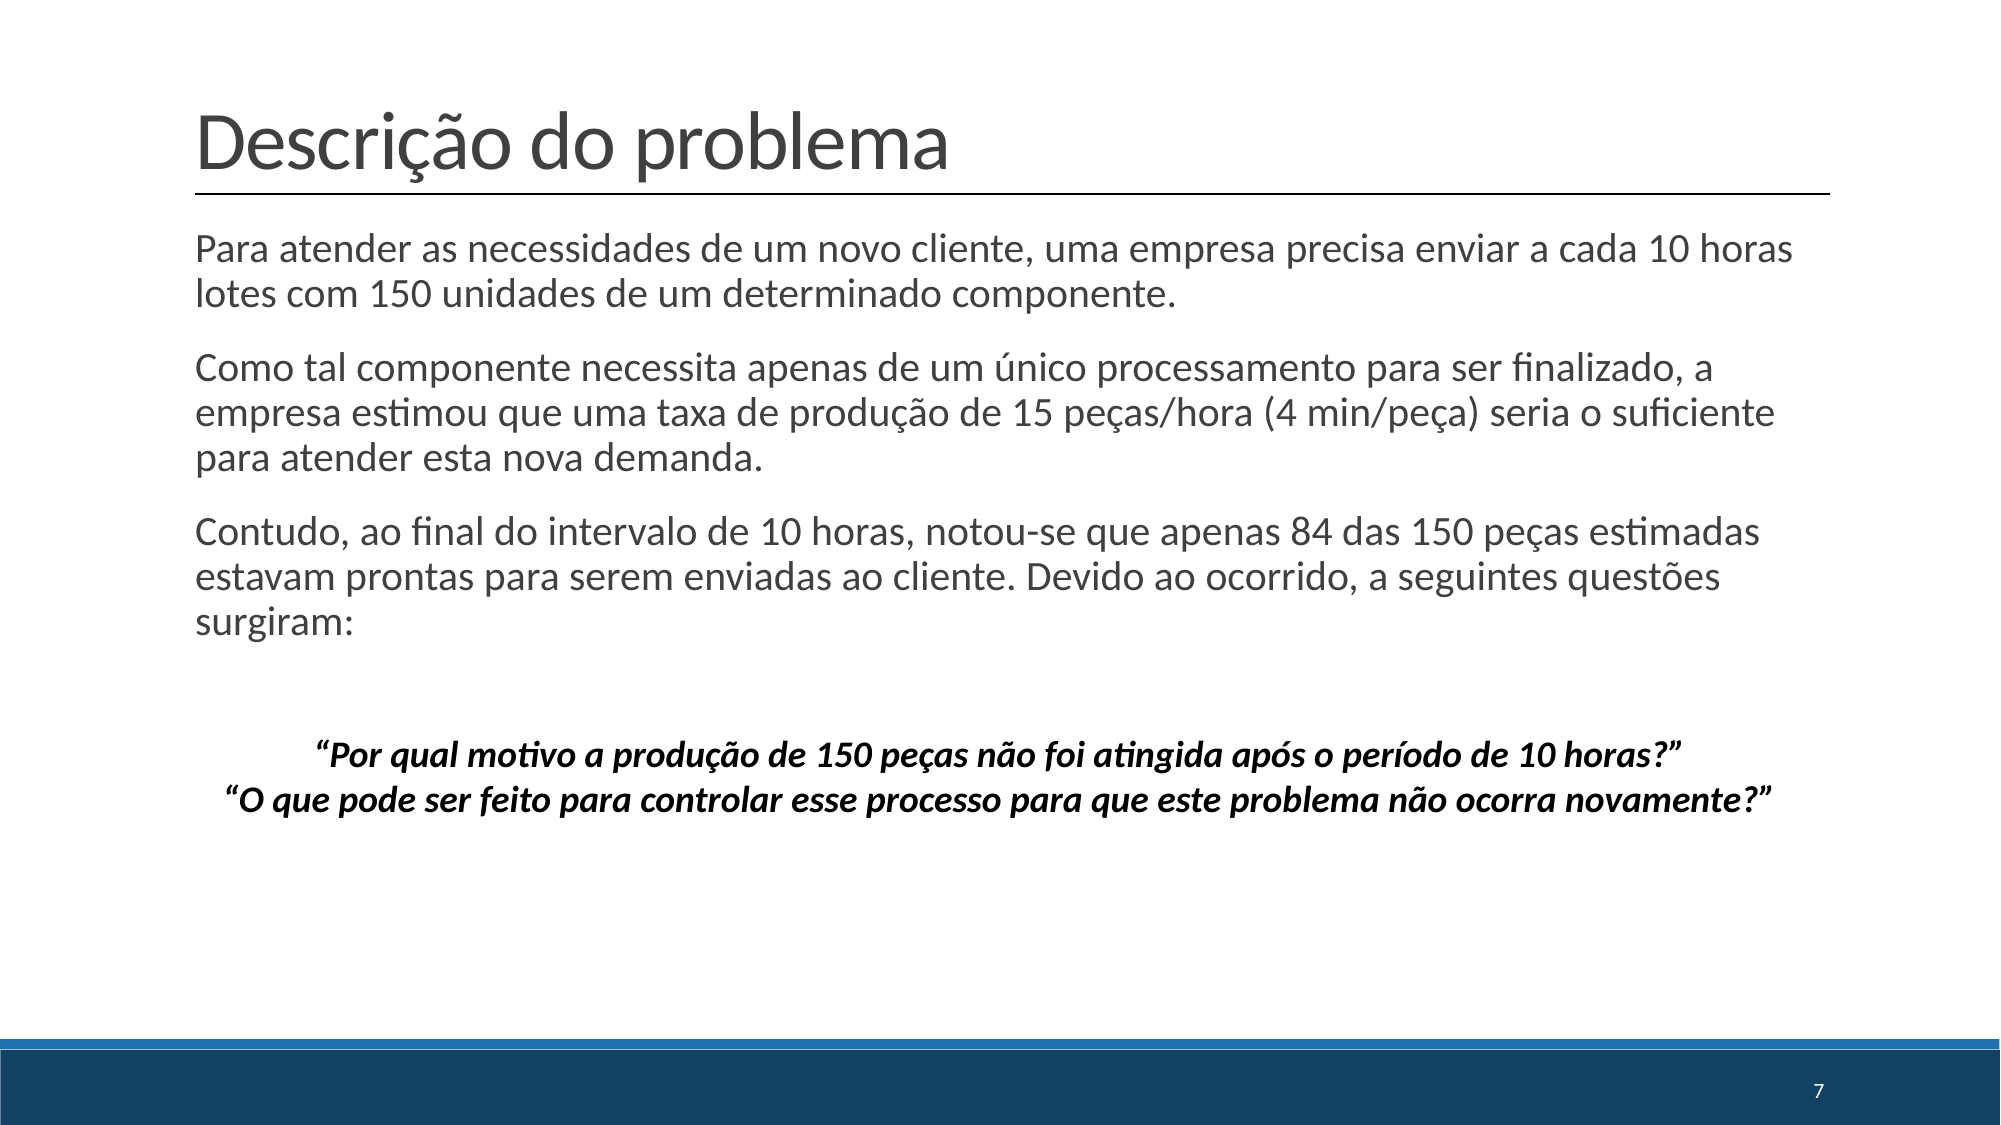

# Descrição do problema
Para atender as necessidades de um novo cliente, uma empresa precisa enviar a cada 10 horas lotes com 150 unidades de um determinado componente.
Como tal componente necessita apenas de um único processamento para ser finalizado, a empresa estimou que uma taxa de produção de 15 peças/hora (4 min/peça) seria o suficiente para atender esta nova demanda.
Contudo, ao final do intervalo de 10 horas, notou-se que apenas 84 das 150 peças estimadas estavam prontas para serem enviadas ao cliente. Devido ao ocorrido, a seguintes questões surgiram:
“Por qual motivo a produção de 150 peças não foi atingida após o período de 10 horas?”
“O que pode ser feito para controlar esse processo para que este problema não ocorra novamente?”
7